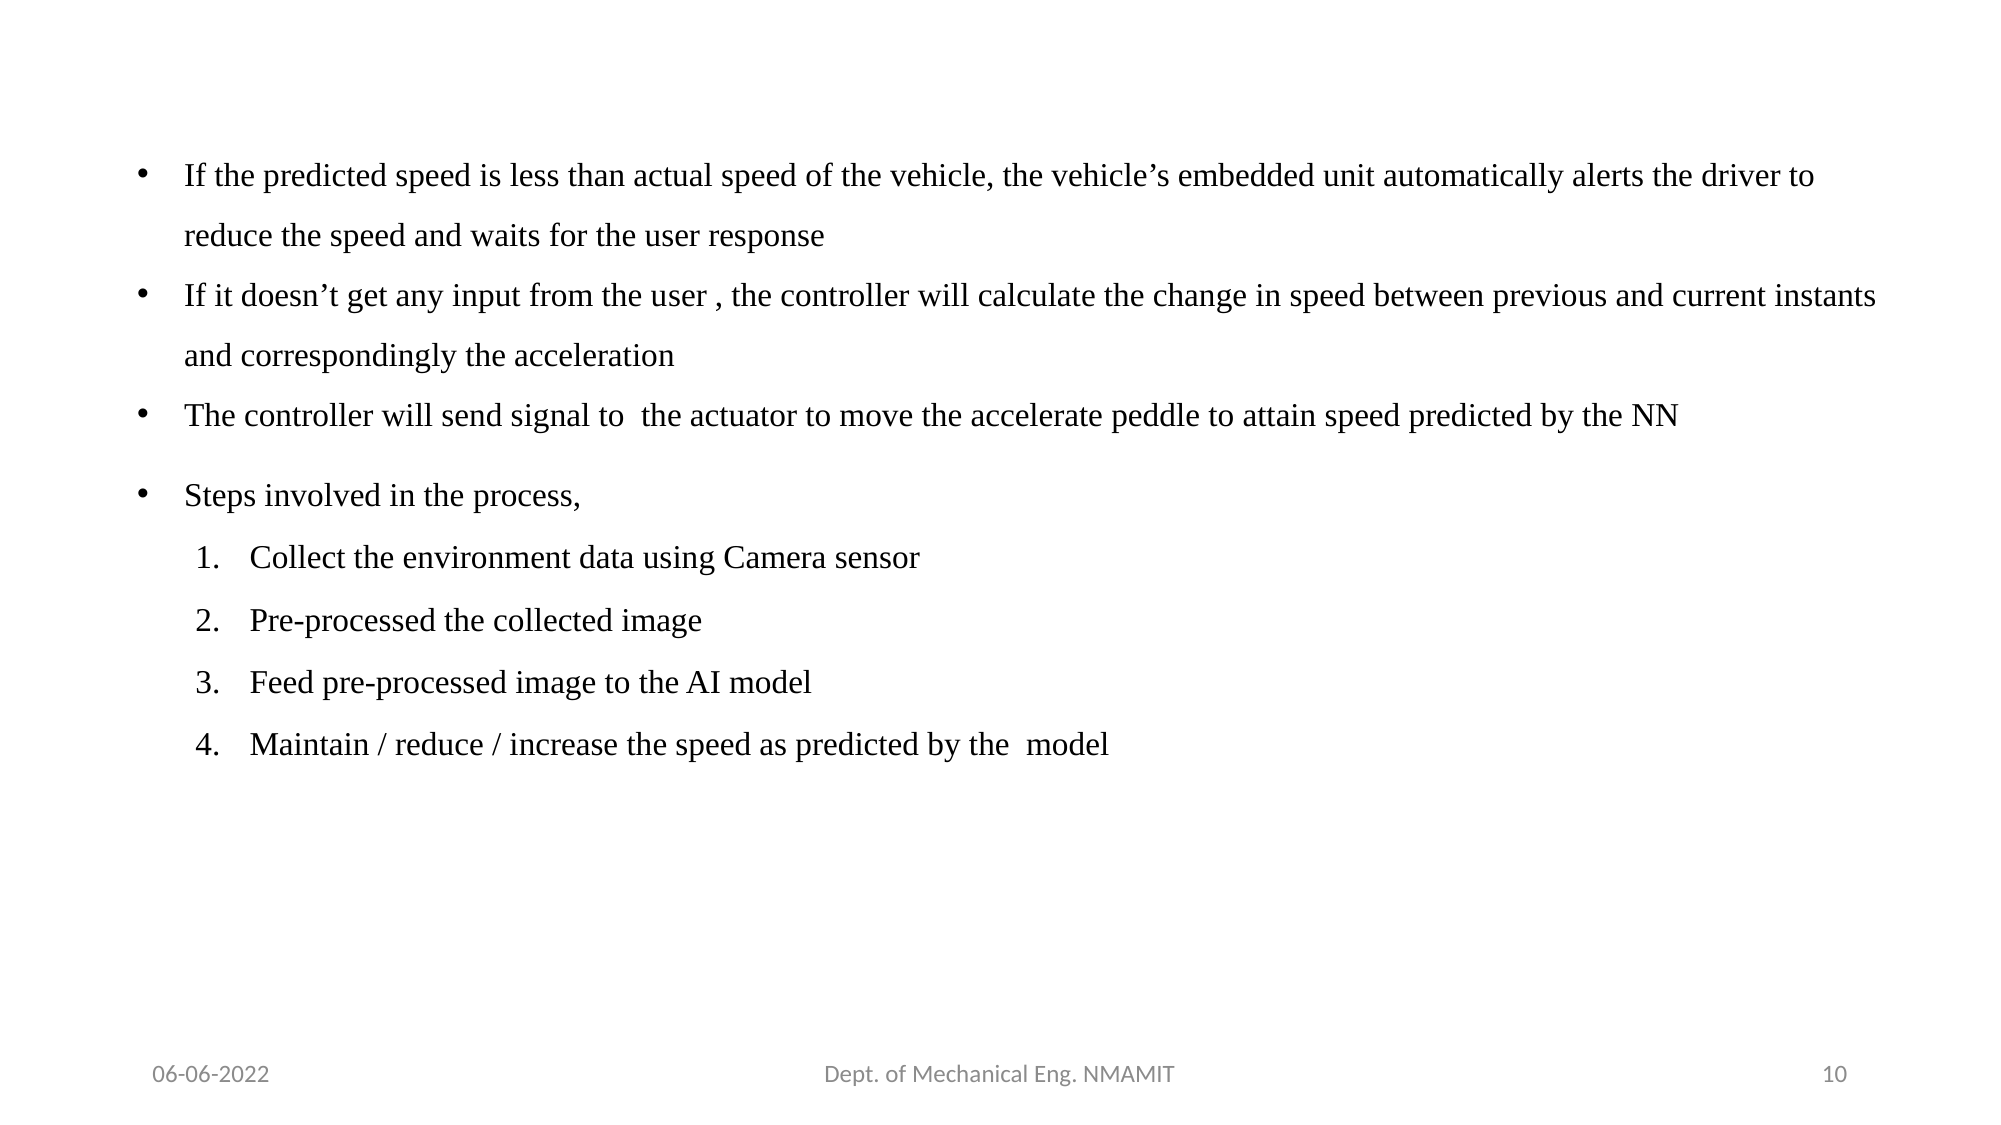

If the predicted speed is less than actual speed of the vehicle, the vehicle’s embedded unit automatically alerts the driver to reduce the speed and waits for the user response ​
If it doesn’t get any input from the user , the controller will calculate the change in speed between previous and current instants and correspondingly the acceleration
The controller will send signal to  the actuator to move the accelerate peddle to attain speed predicted by the NN

Steps involved in the process,
Collect the environment data using Camera sensor
Pre-processed the collected image
Feed pre-processed image to the AI model
Maintain / reduce / increase the speed as predicted by the  model

06-06-2022
Dept. of Mechanical Eng. NMAMIT
10